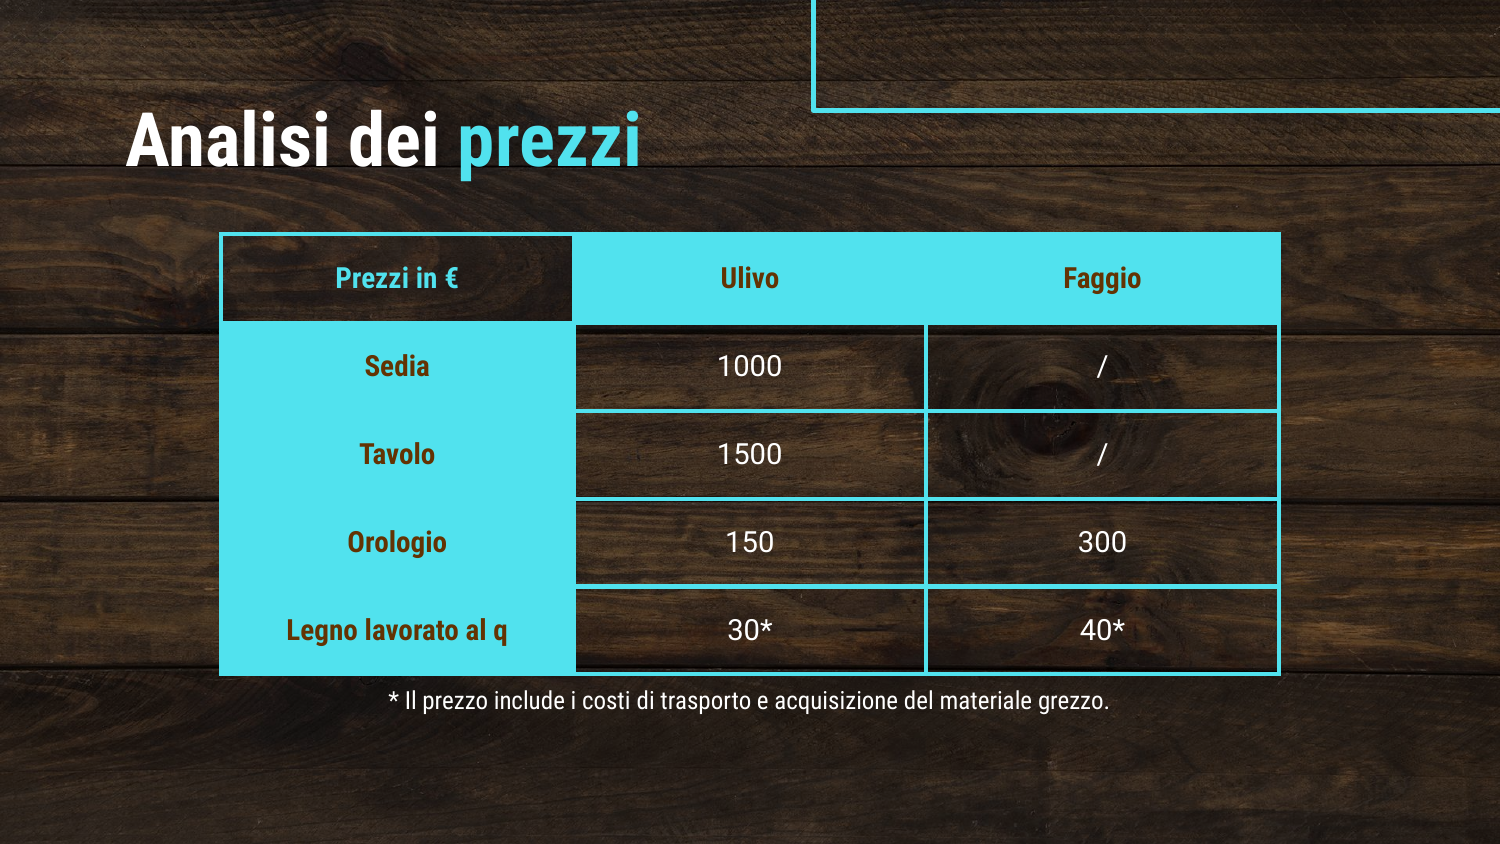

Analisi dei prezzi
| Prezzi in € | Ulivo | Faggio |
| --- | --- | --- |
| Sedia | 1000 | / |
| Tavolo | 1500 | / |
| Orologio | 150 | 300 |
| Legno lavorato al q | 30\* | 40\* |
* Il prezzo include i costi di trasporto e acquisizione del materiale grezzo.